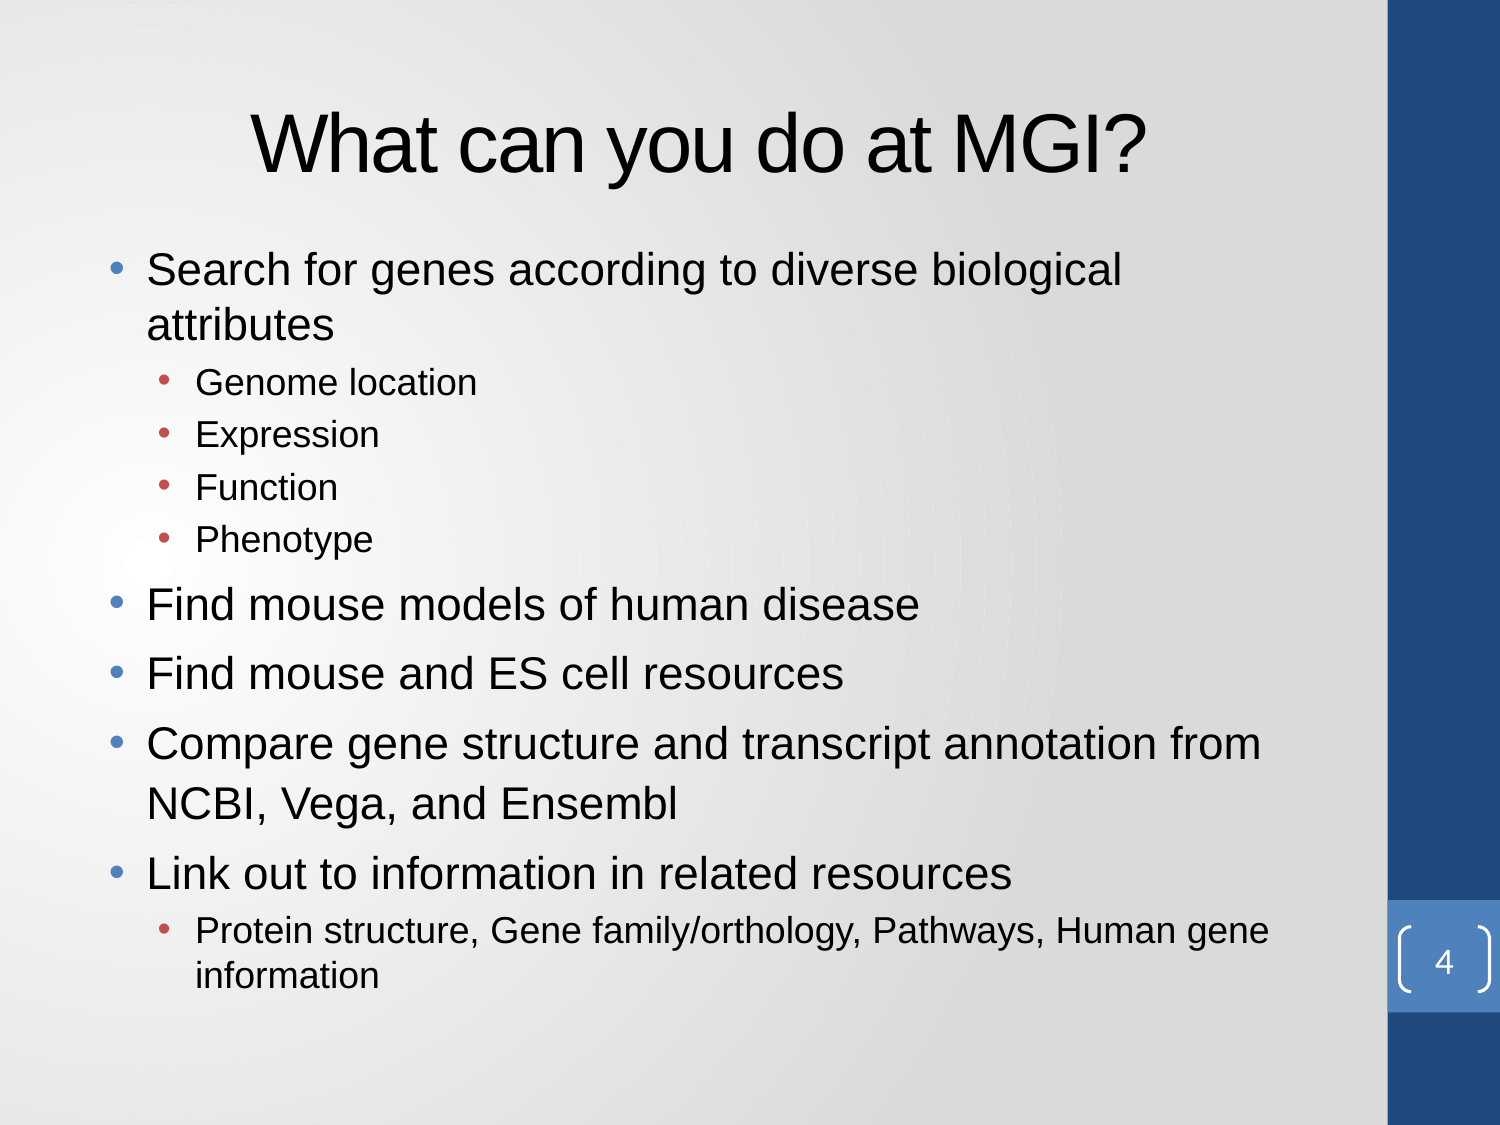

# What can you do at MGI?
Search for genes according to diverse biological attributes
Genome location
Expression
Function
Phenotype
Find mouse models of human disease
Find mouse and ES cell resources
Compare gene structure and transcript annotation from NCBI, Vega, and Ensembl
Link out to information in related resources
Protein structure, Gene family/orthology, Pathways, Human gene information
4